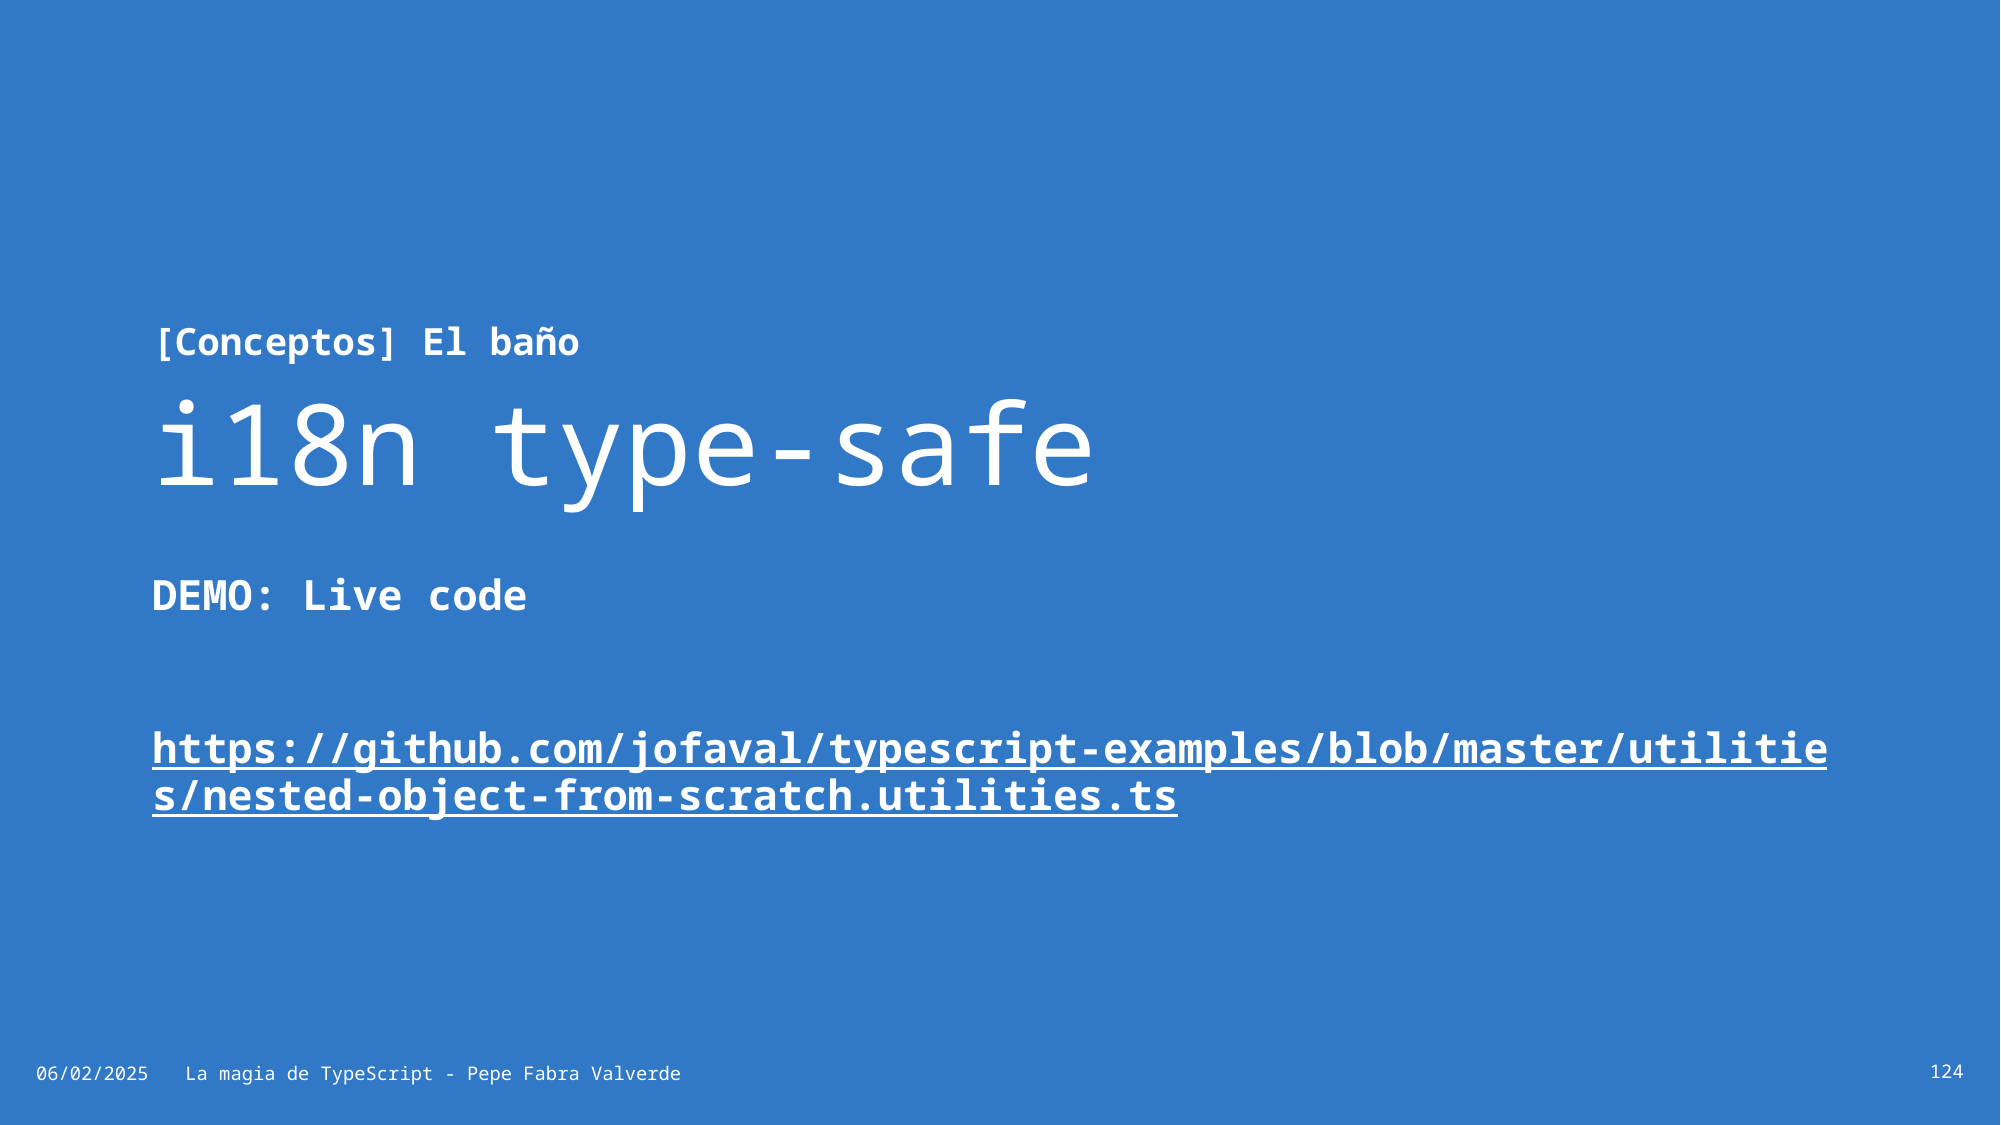

# i18n type-safe
[Conceptos] El baño
DEMO: Live code

https://github.com/jofaval/typescript-examples/blob/master/utilities/nested-object-from-scratch.utilities.ts
06/02/2025
La magia de TypeScript - Pepe Fabra Valverde
124